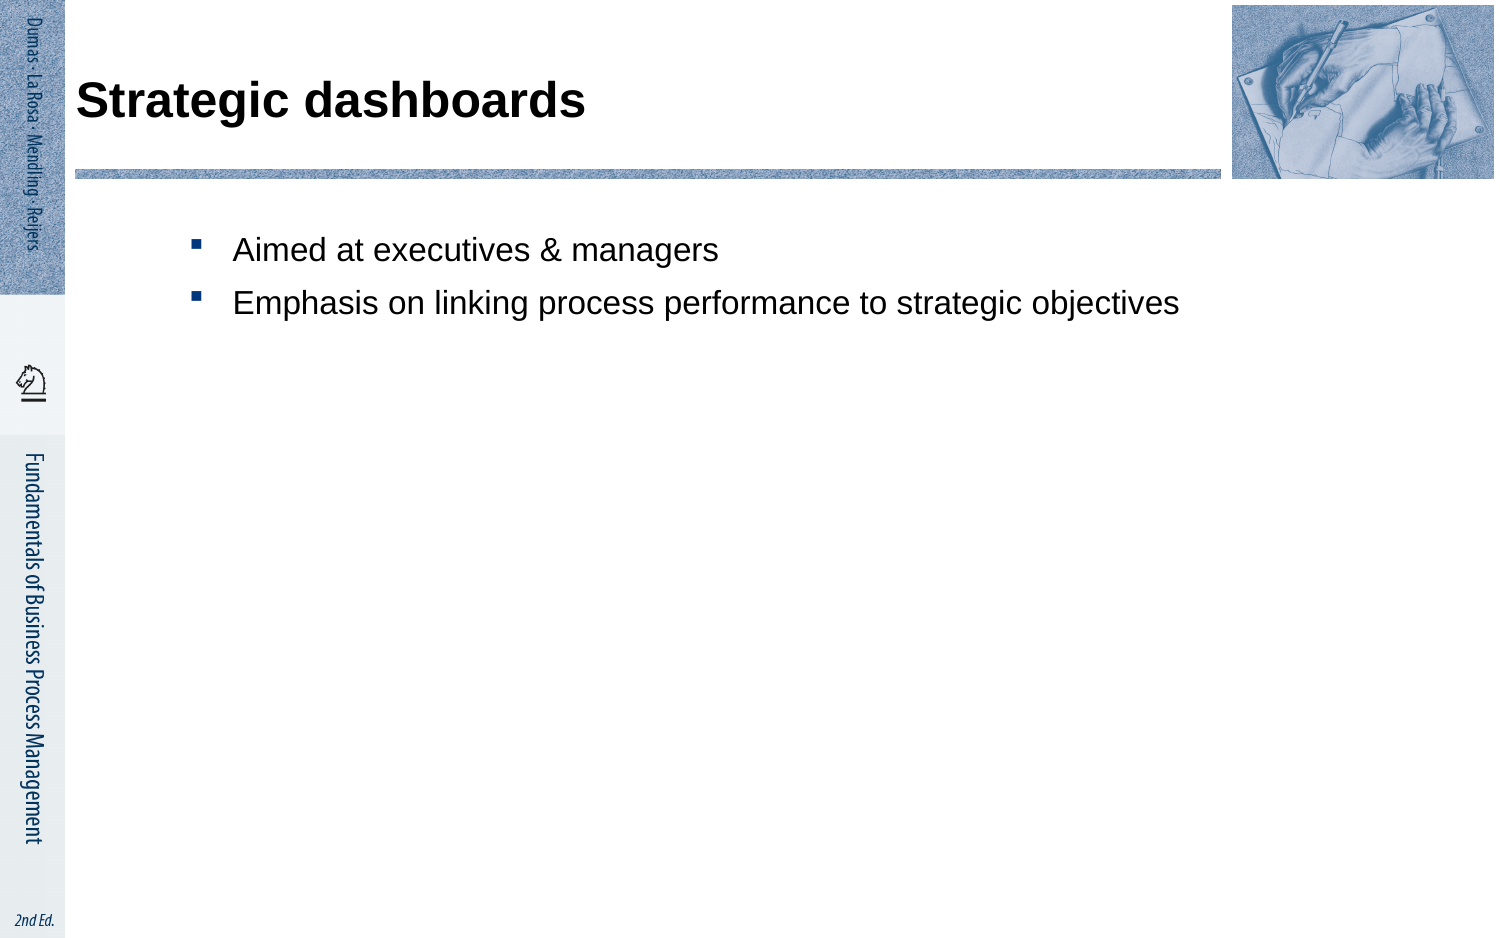

# Strategic dashboards
Aimed at executives & managers
Emphasis on linking process performance to strategic objectives